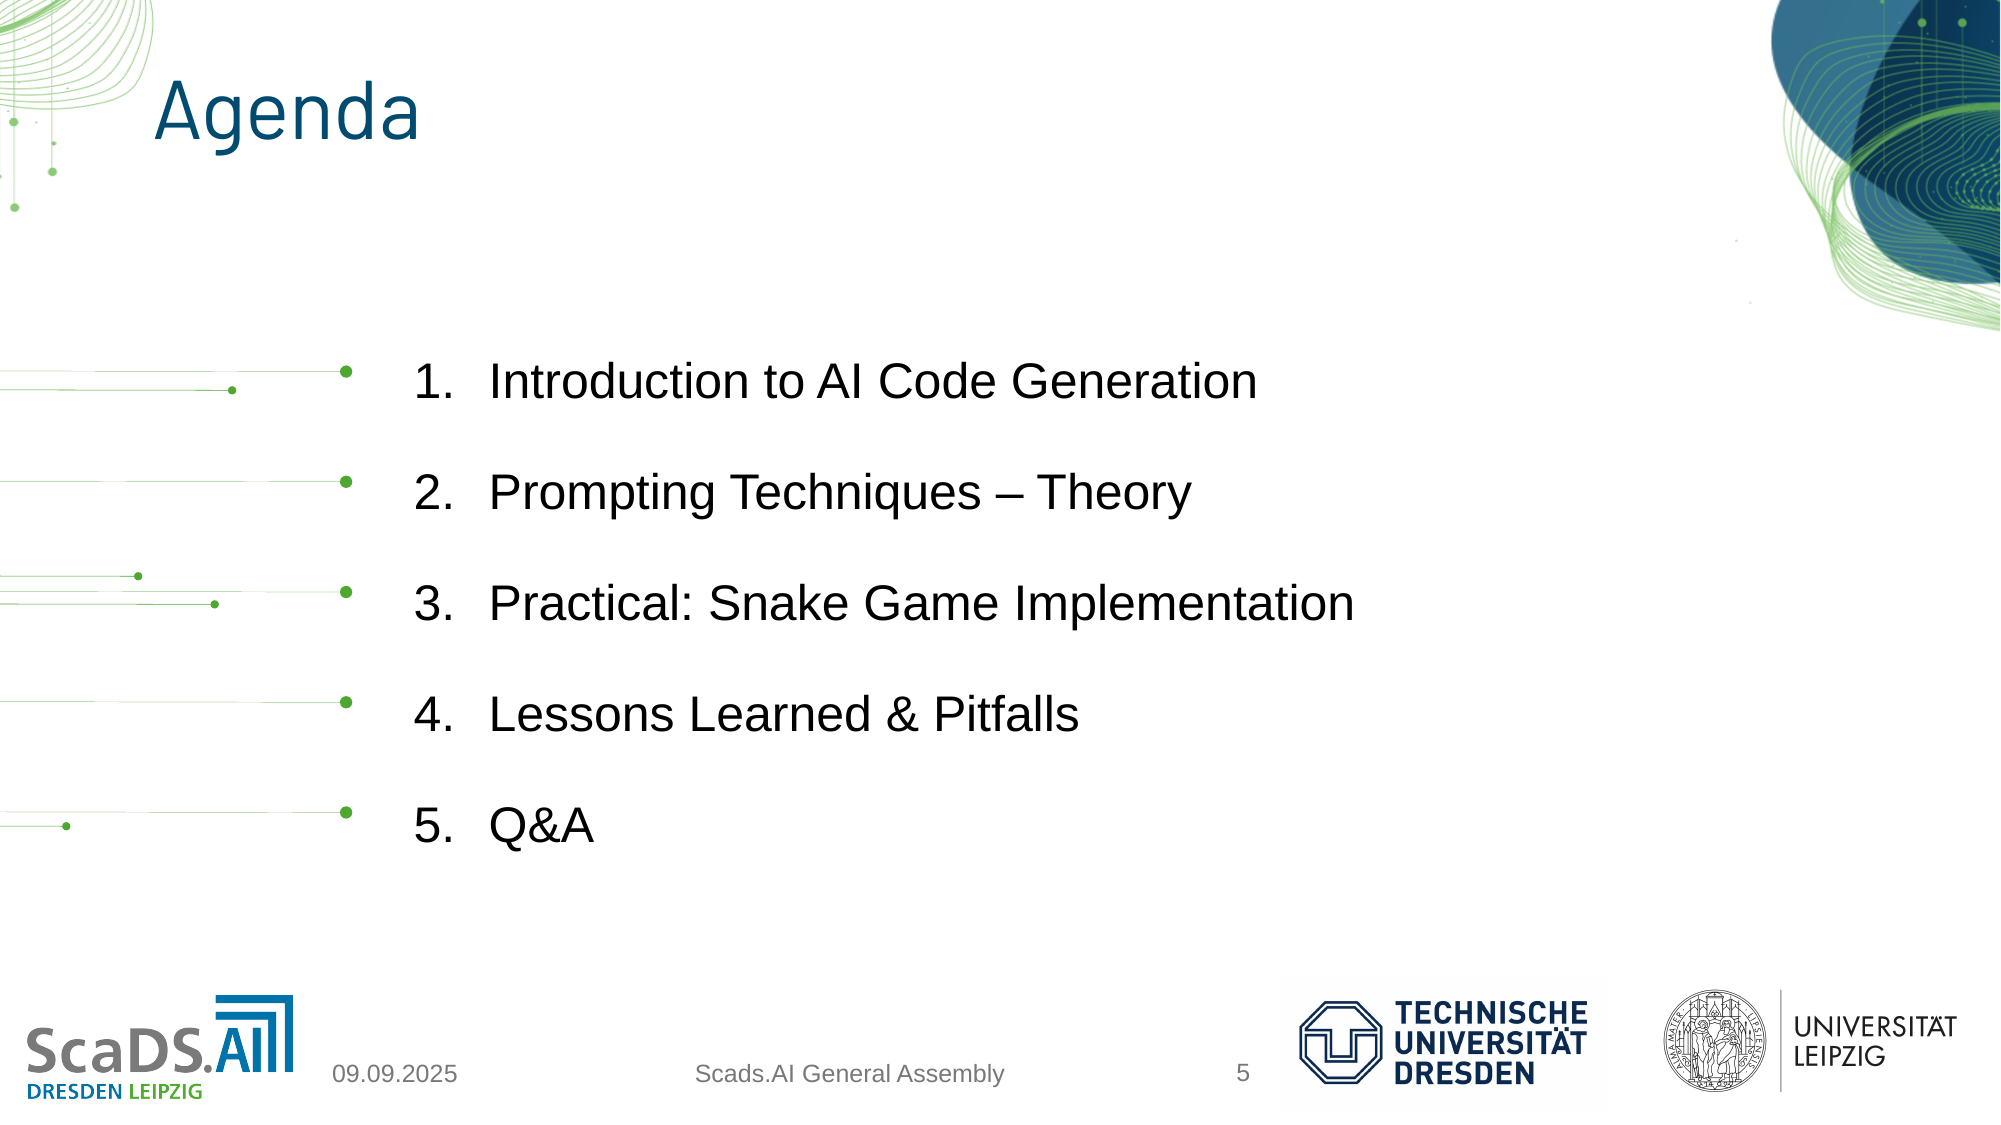

Scads.AI General Assembly
Agenda
# Introduction to AI Code Generation
Prompting Techniques – Theory
Practical: Snake Game Implementation
Lessons Learned & Pitfalls
Q&A

5
09.09.2025